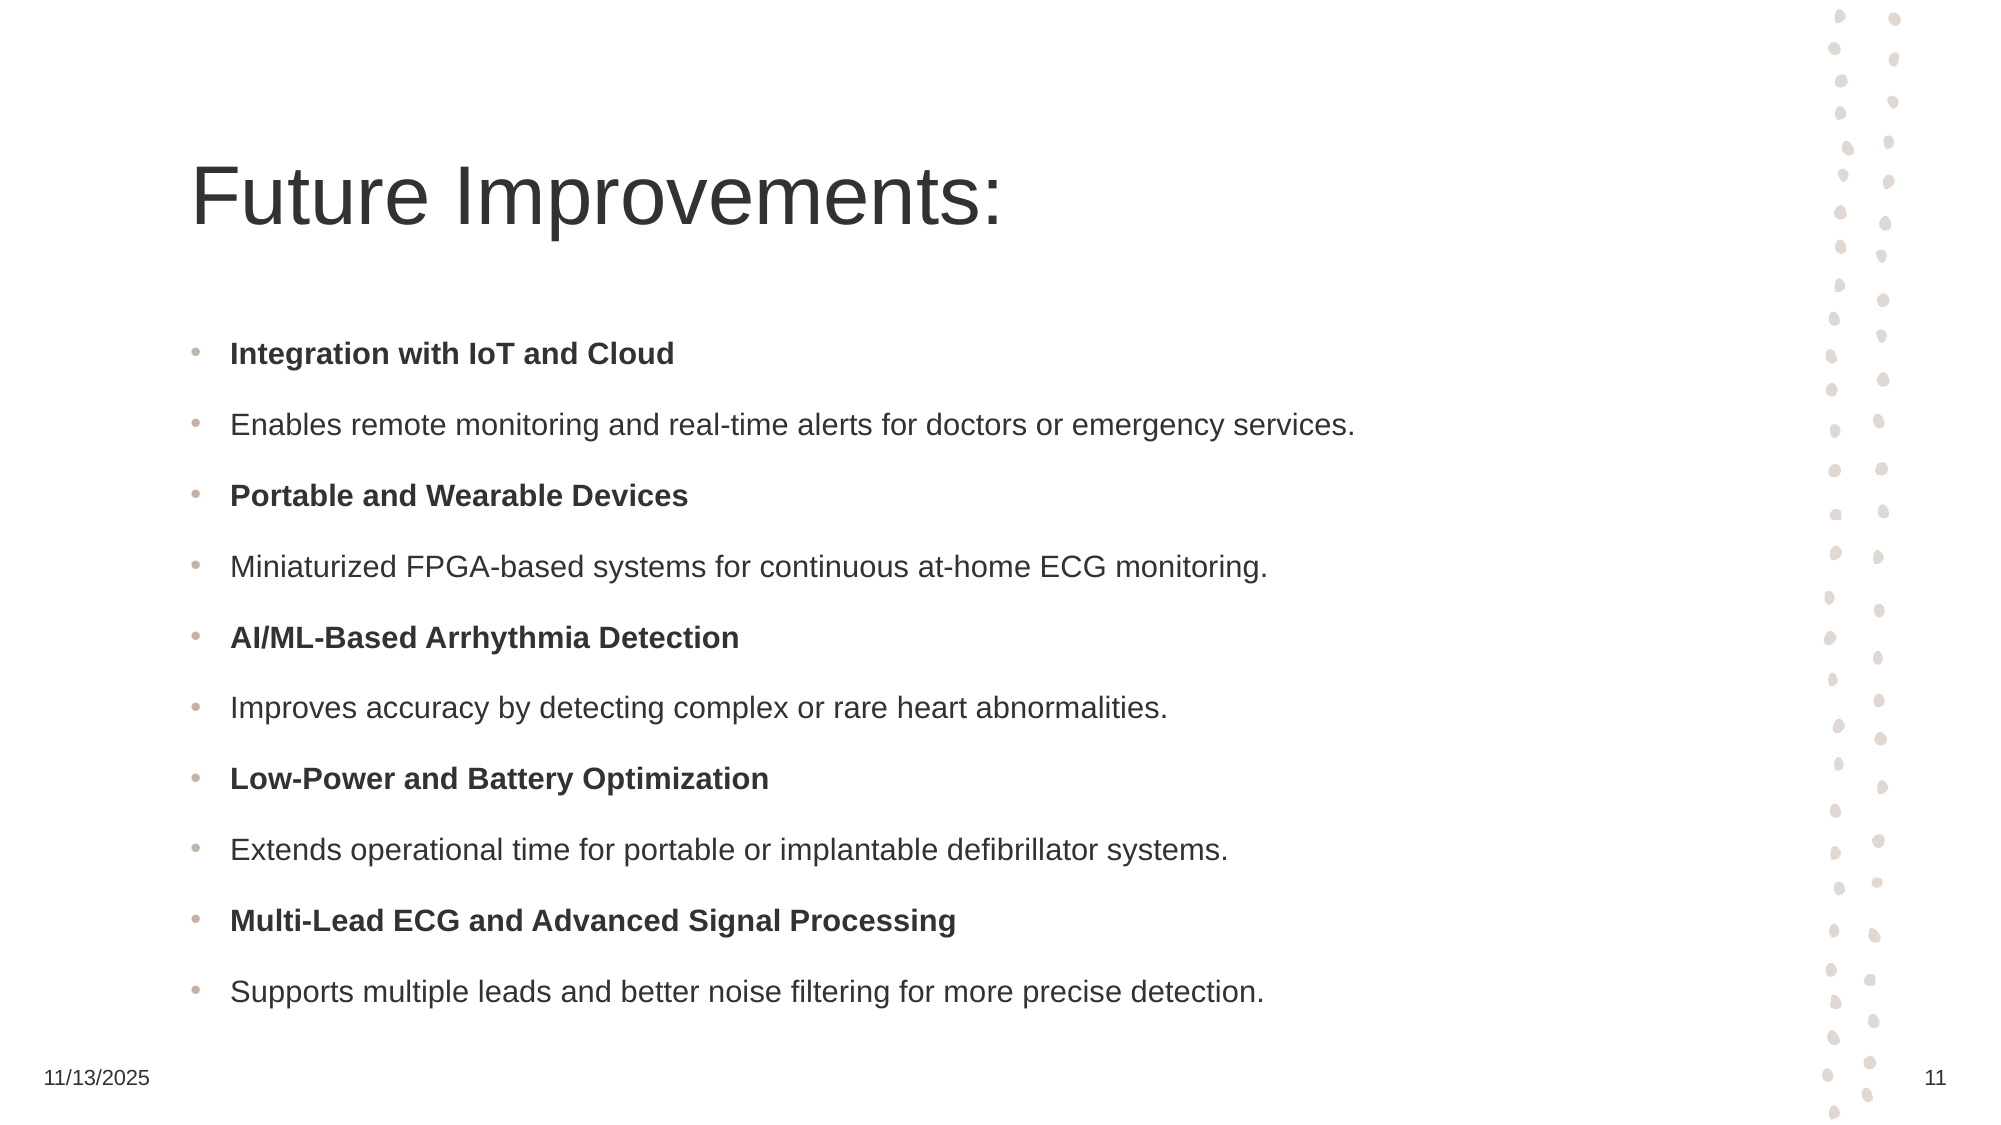

# Future Improvements:
Integration with IoT and Cloud
Enables remote monitoring and real-time alerts for doctors or emergency services.
Portable and Wearable Devices
Miniaturized FPGA-based systems for continuous at-home ECG monitoring.
AI/ML-Based Arrhythmia Detection
Improves accuracy by detecting complex or rare heart abnormalities.
Low-Power and Battery Optimization
Extends operational time for portable or implantable defibrillator systems.
Multi-Lead ECG and Advanced Signal Processing
Supports multiple leads and better noise filtering for more precise detection.

11/13/2025
11